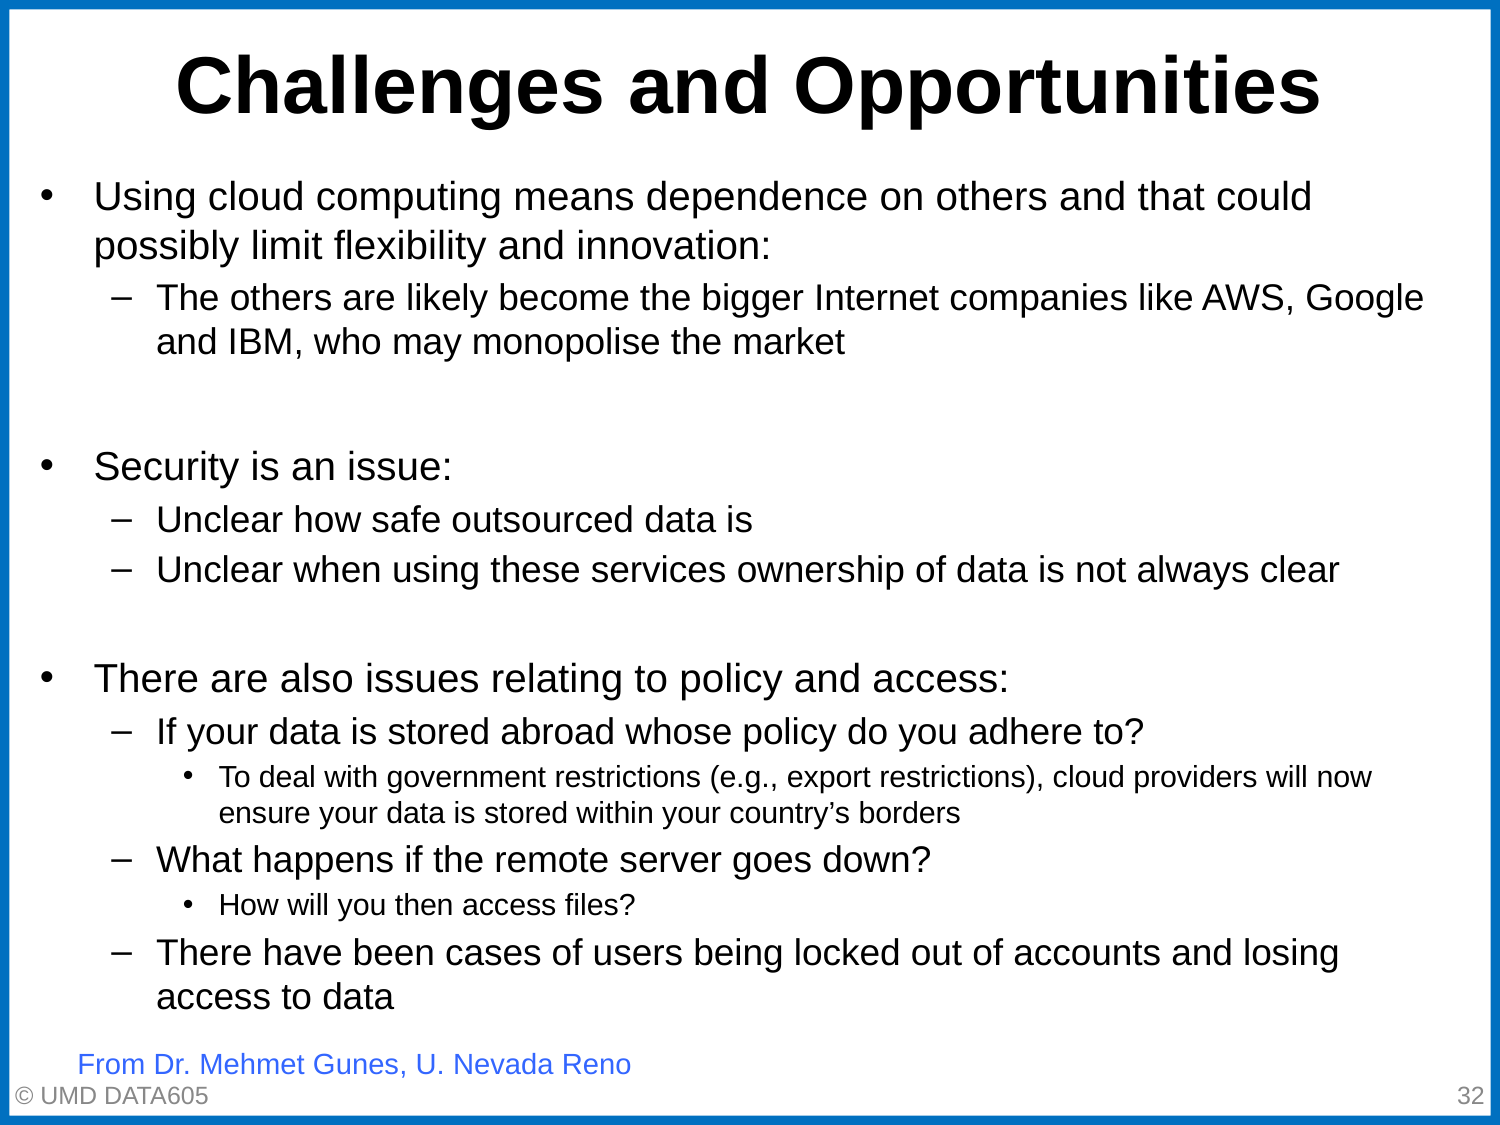

# Challenges and Opportunities
Using cloud computing means dependence on others and that could possibly limit flexibility and innovation:
The others are likely become the bigger Internet companies like AWS, Google and IBM, who may monopolise the market

Security is an issue:
Unclear how safe outsourced data is
Unclear when using these services ownership of data is not always clear

There are also issues relating to policy and access:
If your data is stored abroad whose policy do you adhere to?
To deal with government restrictions (e.g., export restrictions), cloud providers will now ensure your data is stored within your country’s borders
What happens if the remote server goes down?
How will you then access files?
There have been cases of users being locked out of accounts and losing access to data
From Dr. Mehmet Gunes, U. Nevada Reno
© UMD DATA605
32